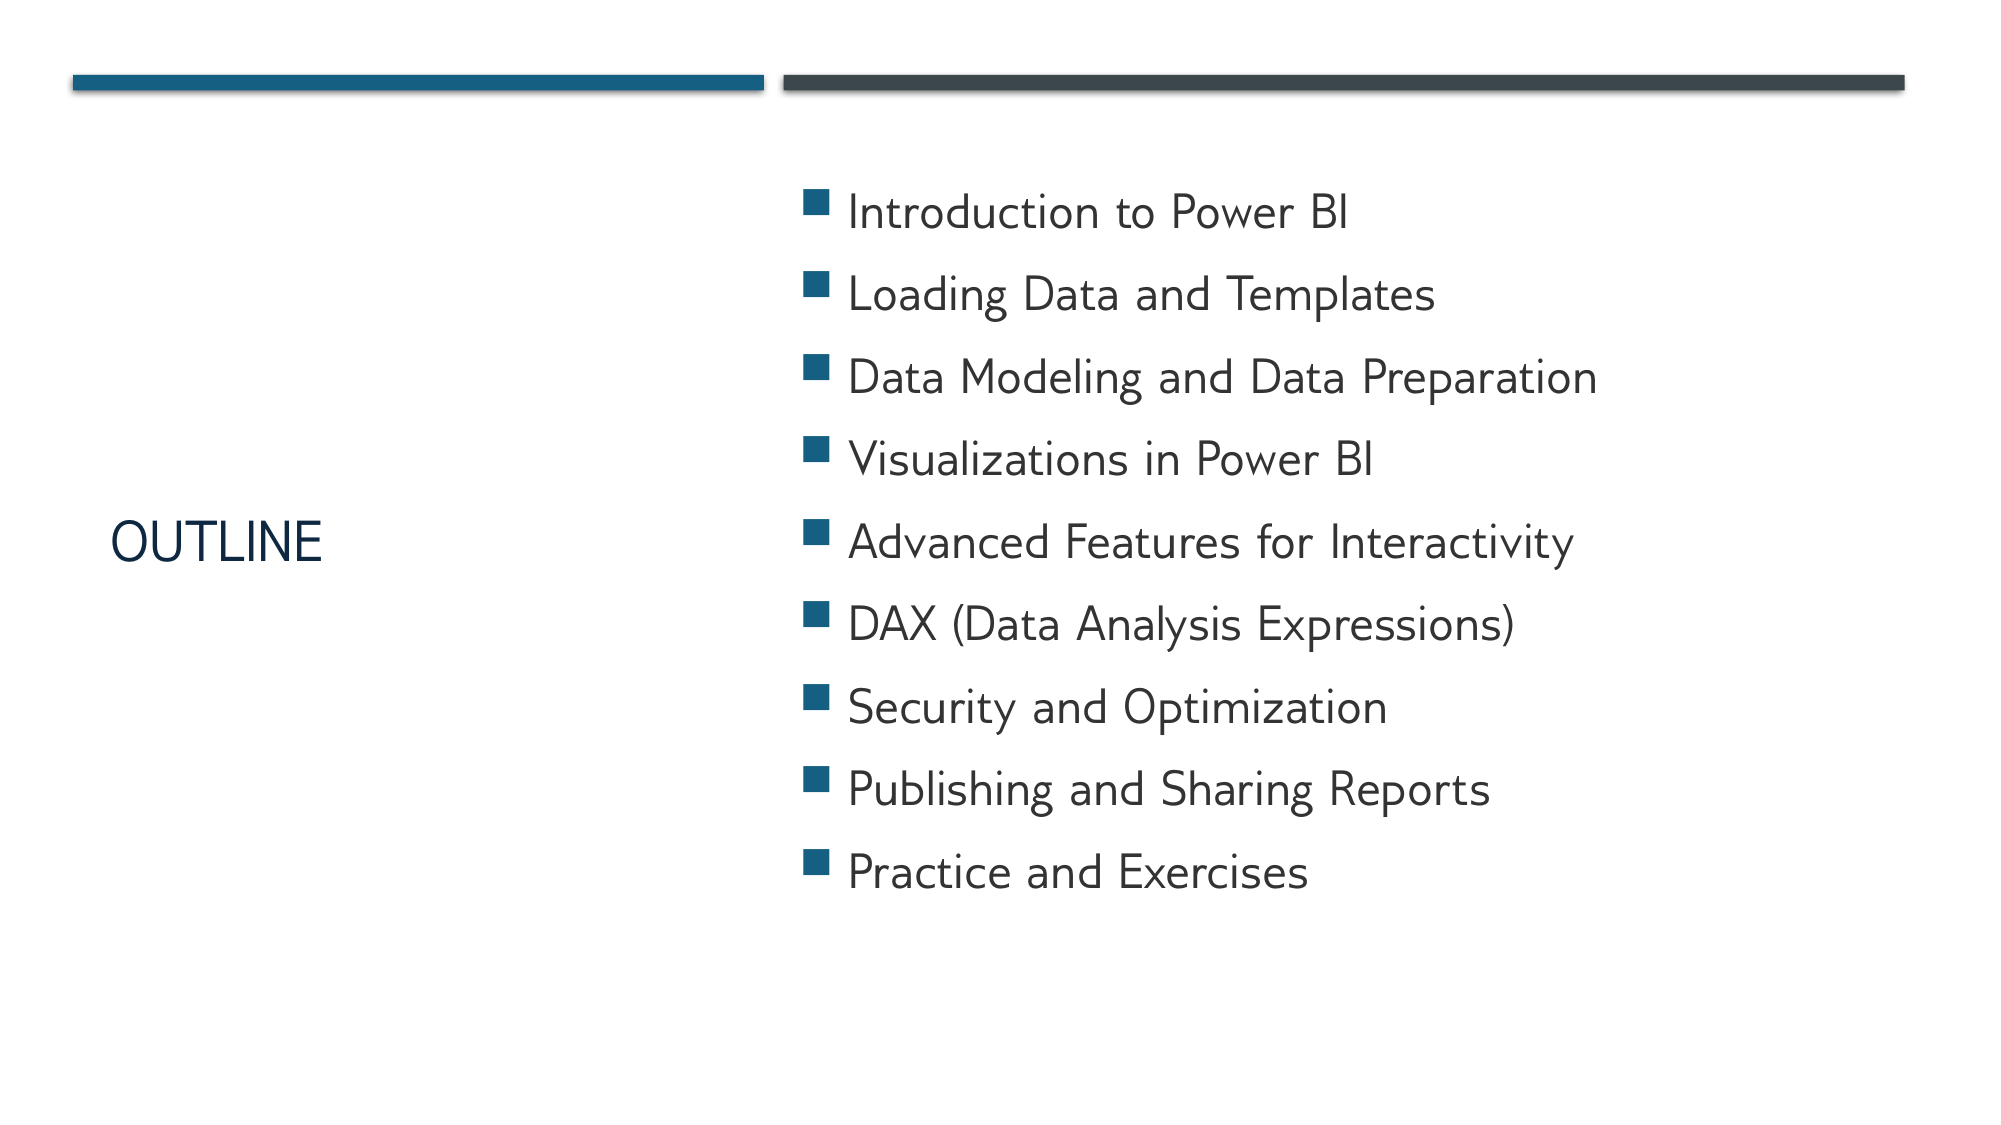

# OUTLINE
Introduction to Power BI
Loading Data and Templates
Data Modeling and Data Preparation
Visualizations in Power BI
Advanced Features for Interactivity
DAX (Data Analysis Expressions)
Security and Optimization
Publishing and Sharing Reports
Practice and Exercises